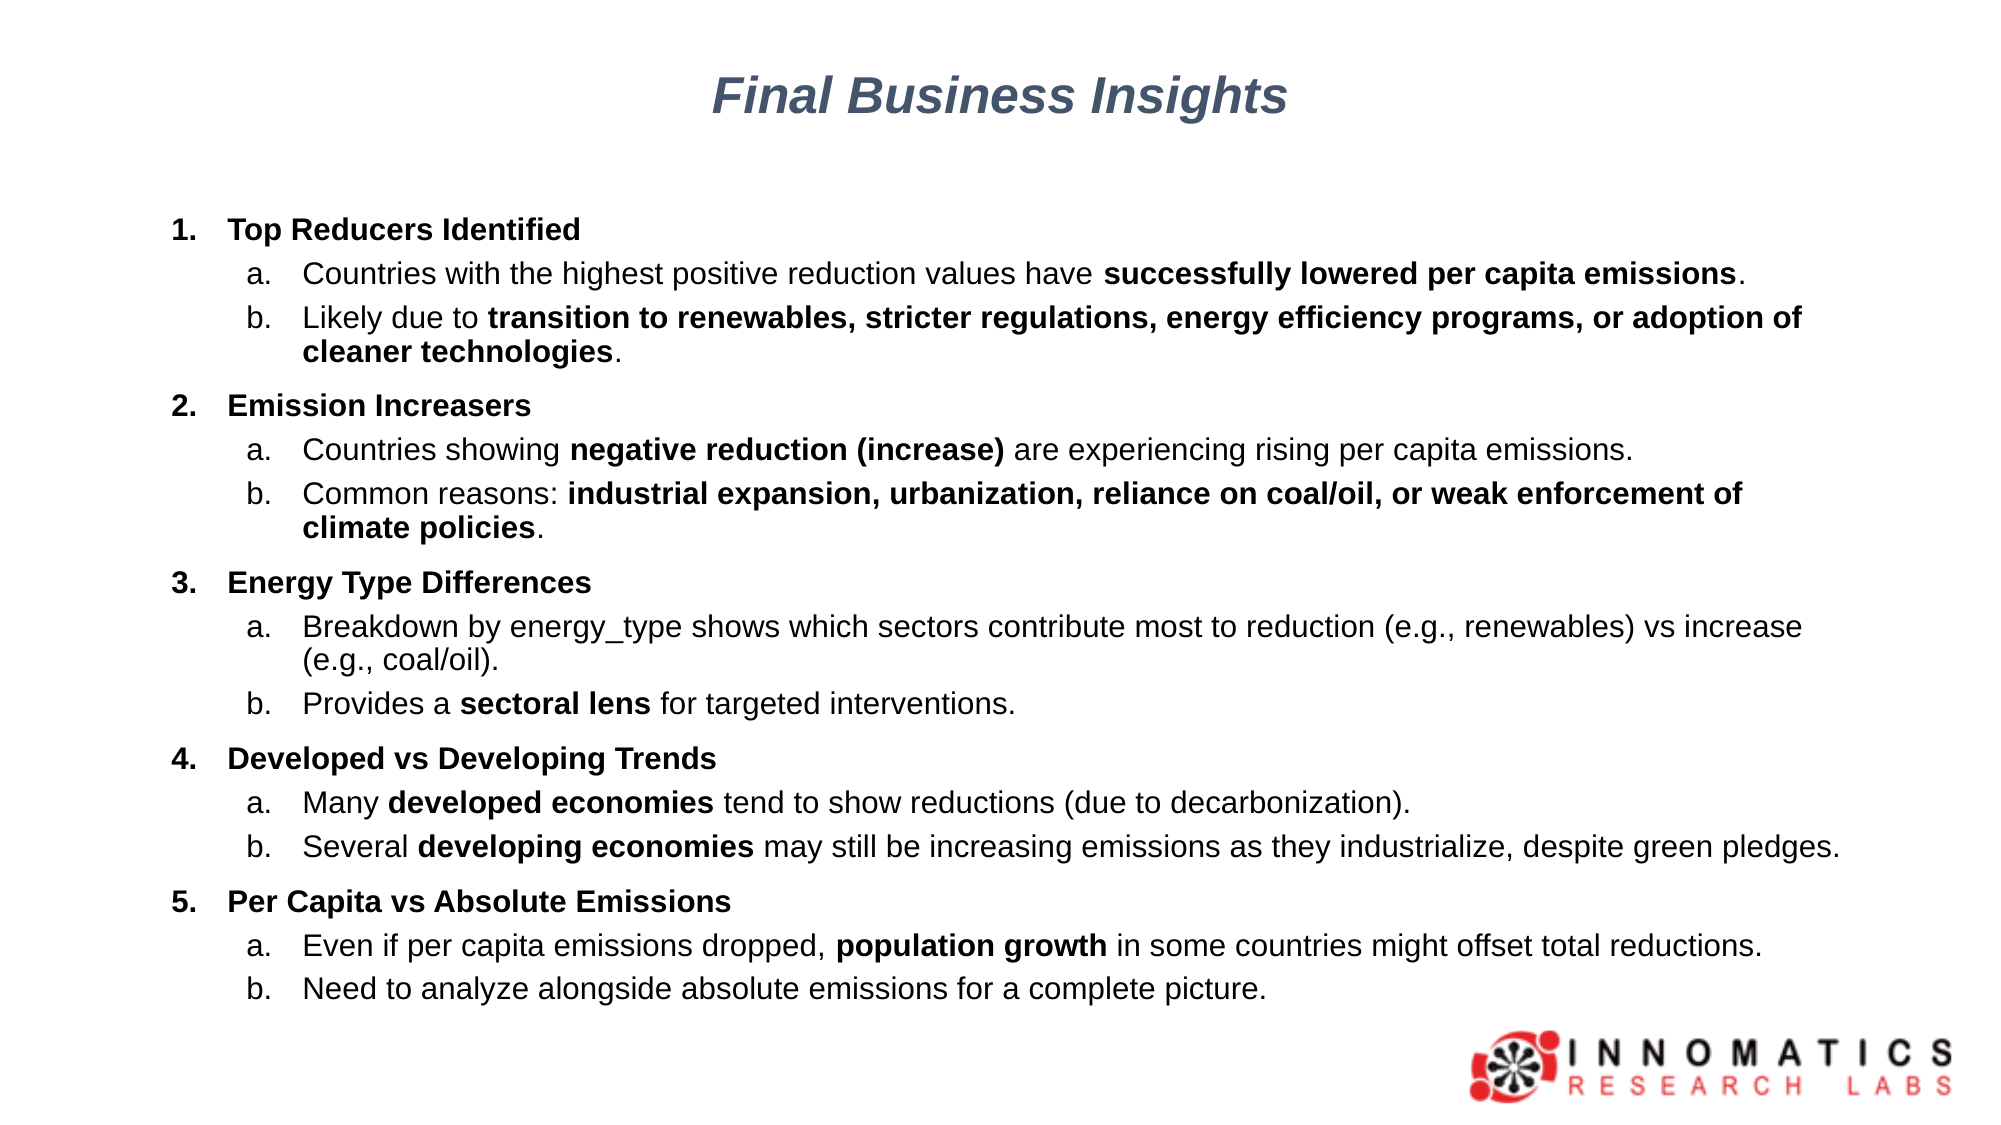

# Final Business Insights
Top Reducers Identified
Countries with the highest positive reduction values have successfully lowered per capita emissions.
Likely due to transition to renewables, stricter regulations, energy efficiency programs, or adoption of cleaner technologies.
Emission Increasers
Countries showing negative reduction (increase) are experiencing rising per capita emissions.
Common reasons: industrial expansion, urbanization, reliance on coal/oil, or weak enforcement of climate policies.
Energy Type Differences
Breakdown by energy_type shows which sectors contribute most to reduction (e.g., renewables) vs increase (e.g., coal/oil).
Provides a sectoral lens for targeted interventions.
Developed vs Developing Trends
Many developed economies tend to show reductions (due to decarbonization).
Several developing economies may still be increasing emissions as they industrialize, despite green pledges.
Per Capita vs Absolute Emissions
Even if per capita emissions dropped, population growth in some countries might offset total reductions.
Need to analyze alongside absolute emissions for a complete picture.